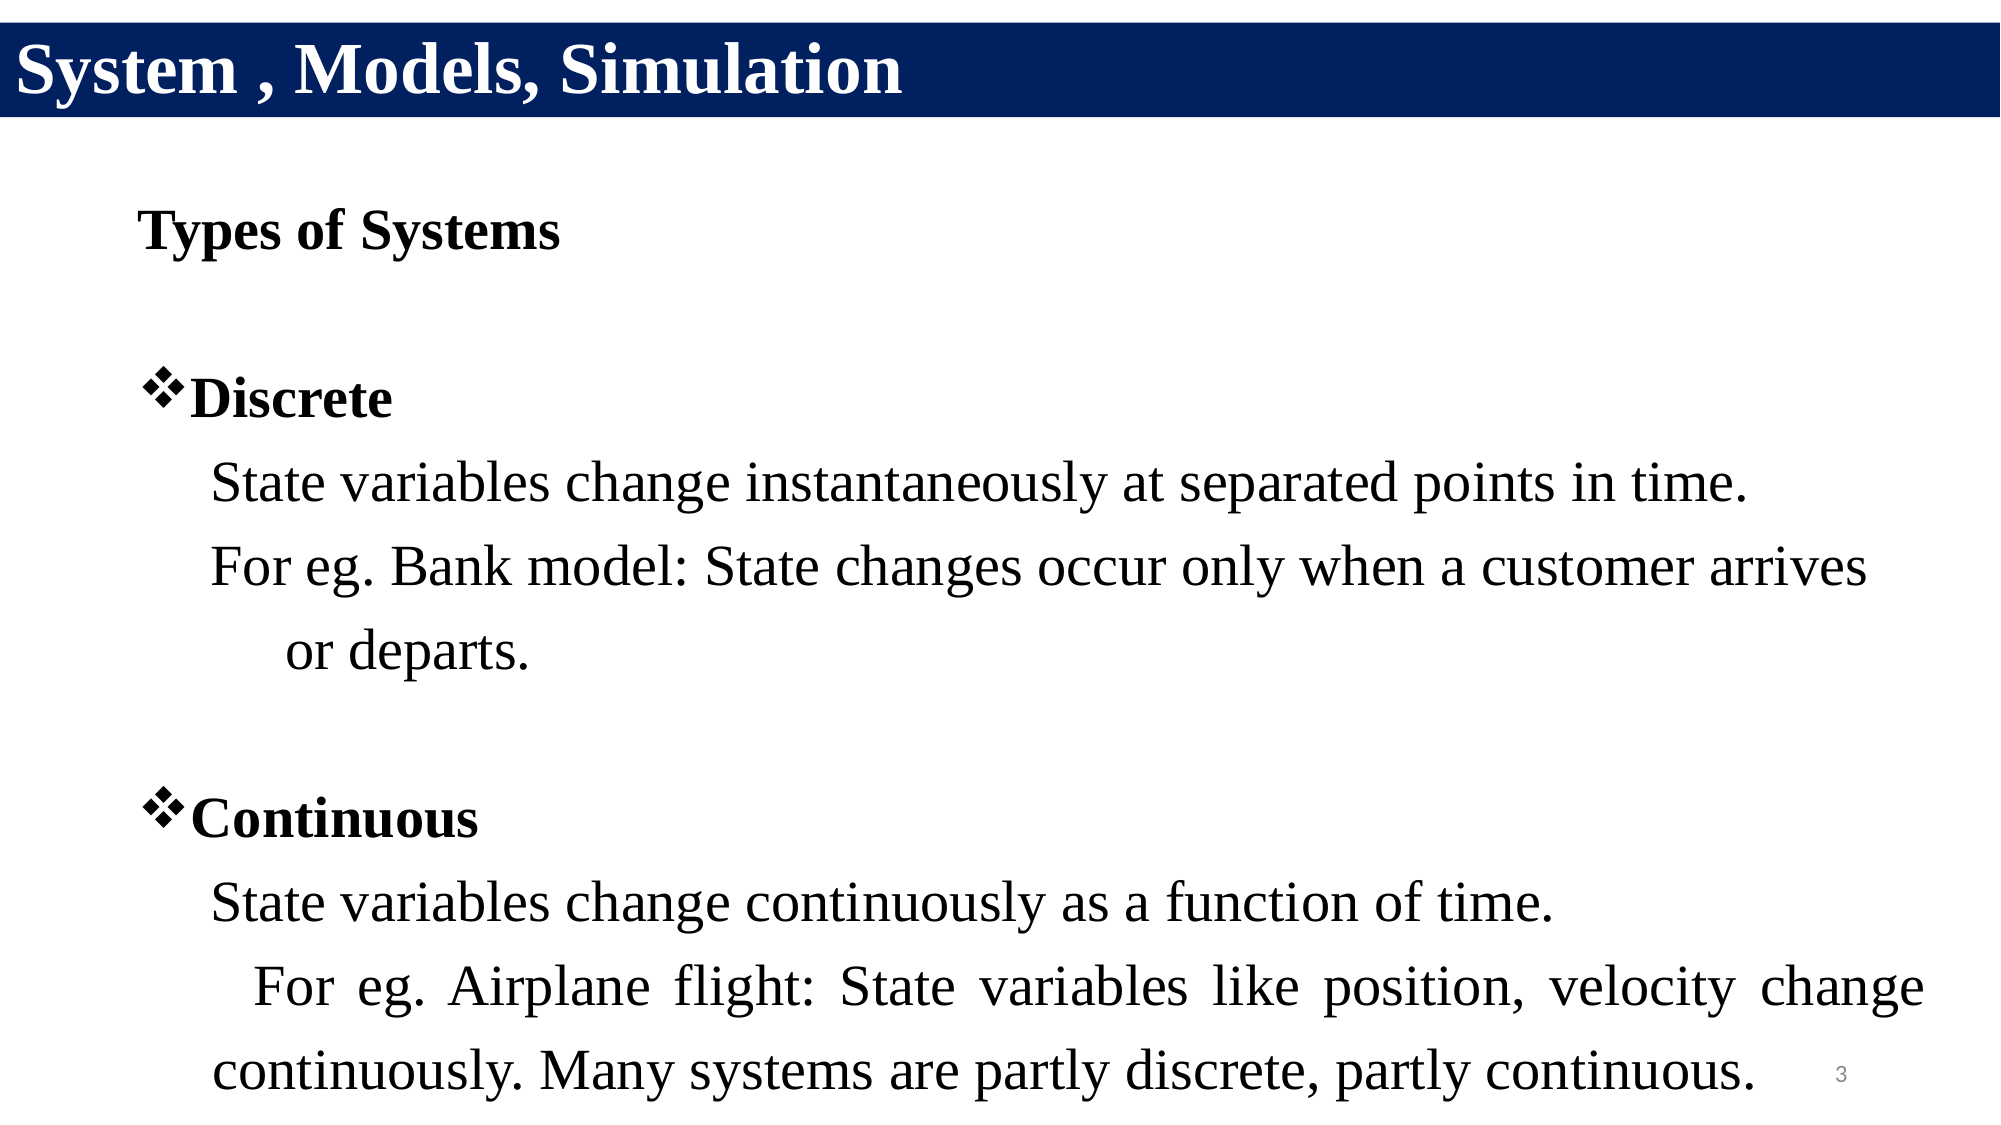

# System , Models, Simulation
Types of Systems

Discrete
     State variables change instantaneously at separated points in time.
     For eg. Bank model: State changes occur only when a customer arrives          or departs.

Continuous
     State variables change continuously as a function of time.
     For eg. Airplane flight: State variables like position, velocity change continuously. Many systems are partly discrete, partly continuous.
3